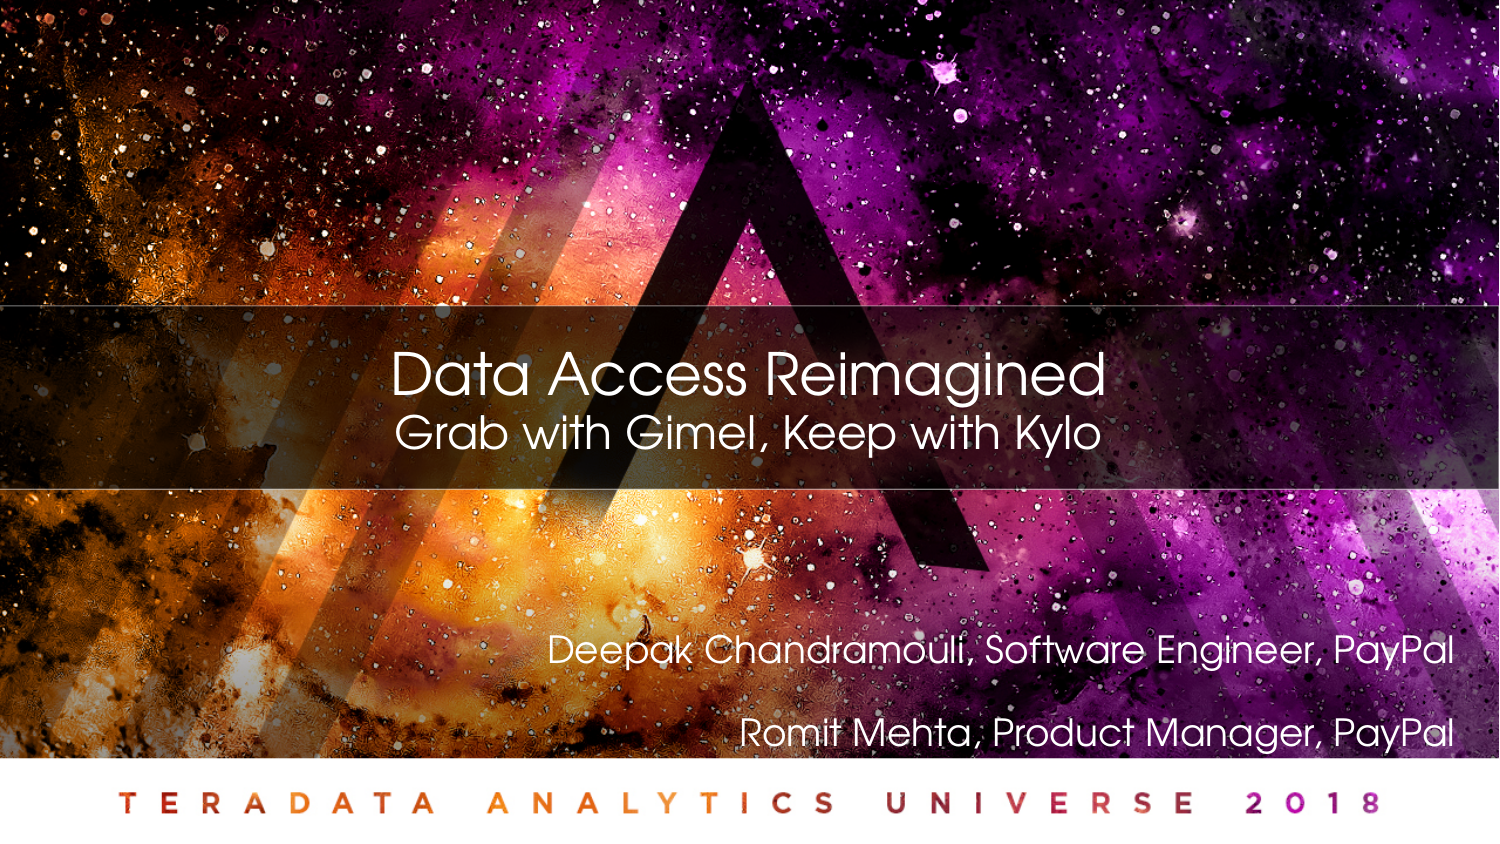

Data Access Reimagined
Grab with Gimel, Keep with Kylo
Deepak Chandramouli, Software Engineer, PayPal
Romit Mehta, Product Manager, PayPal